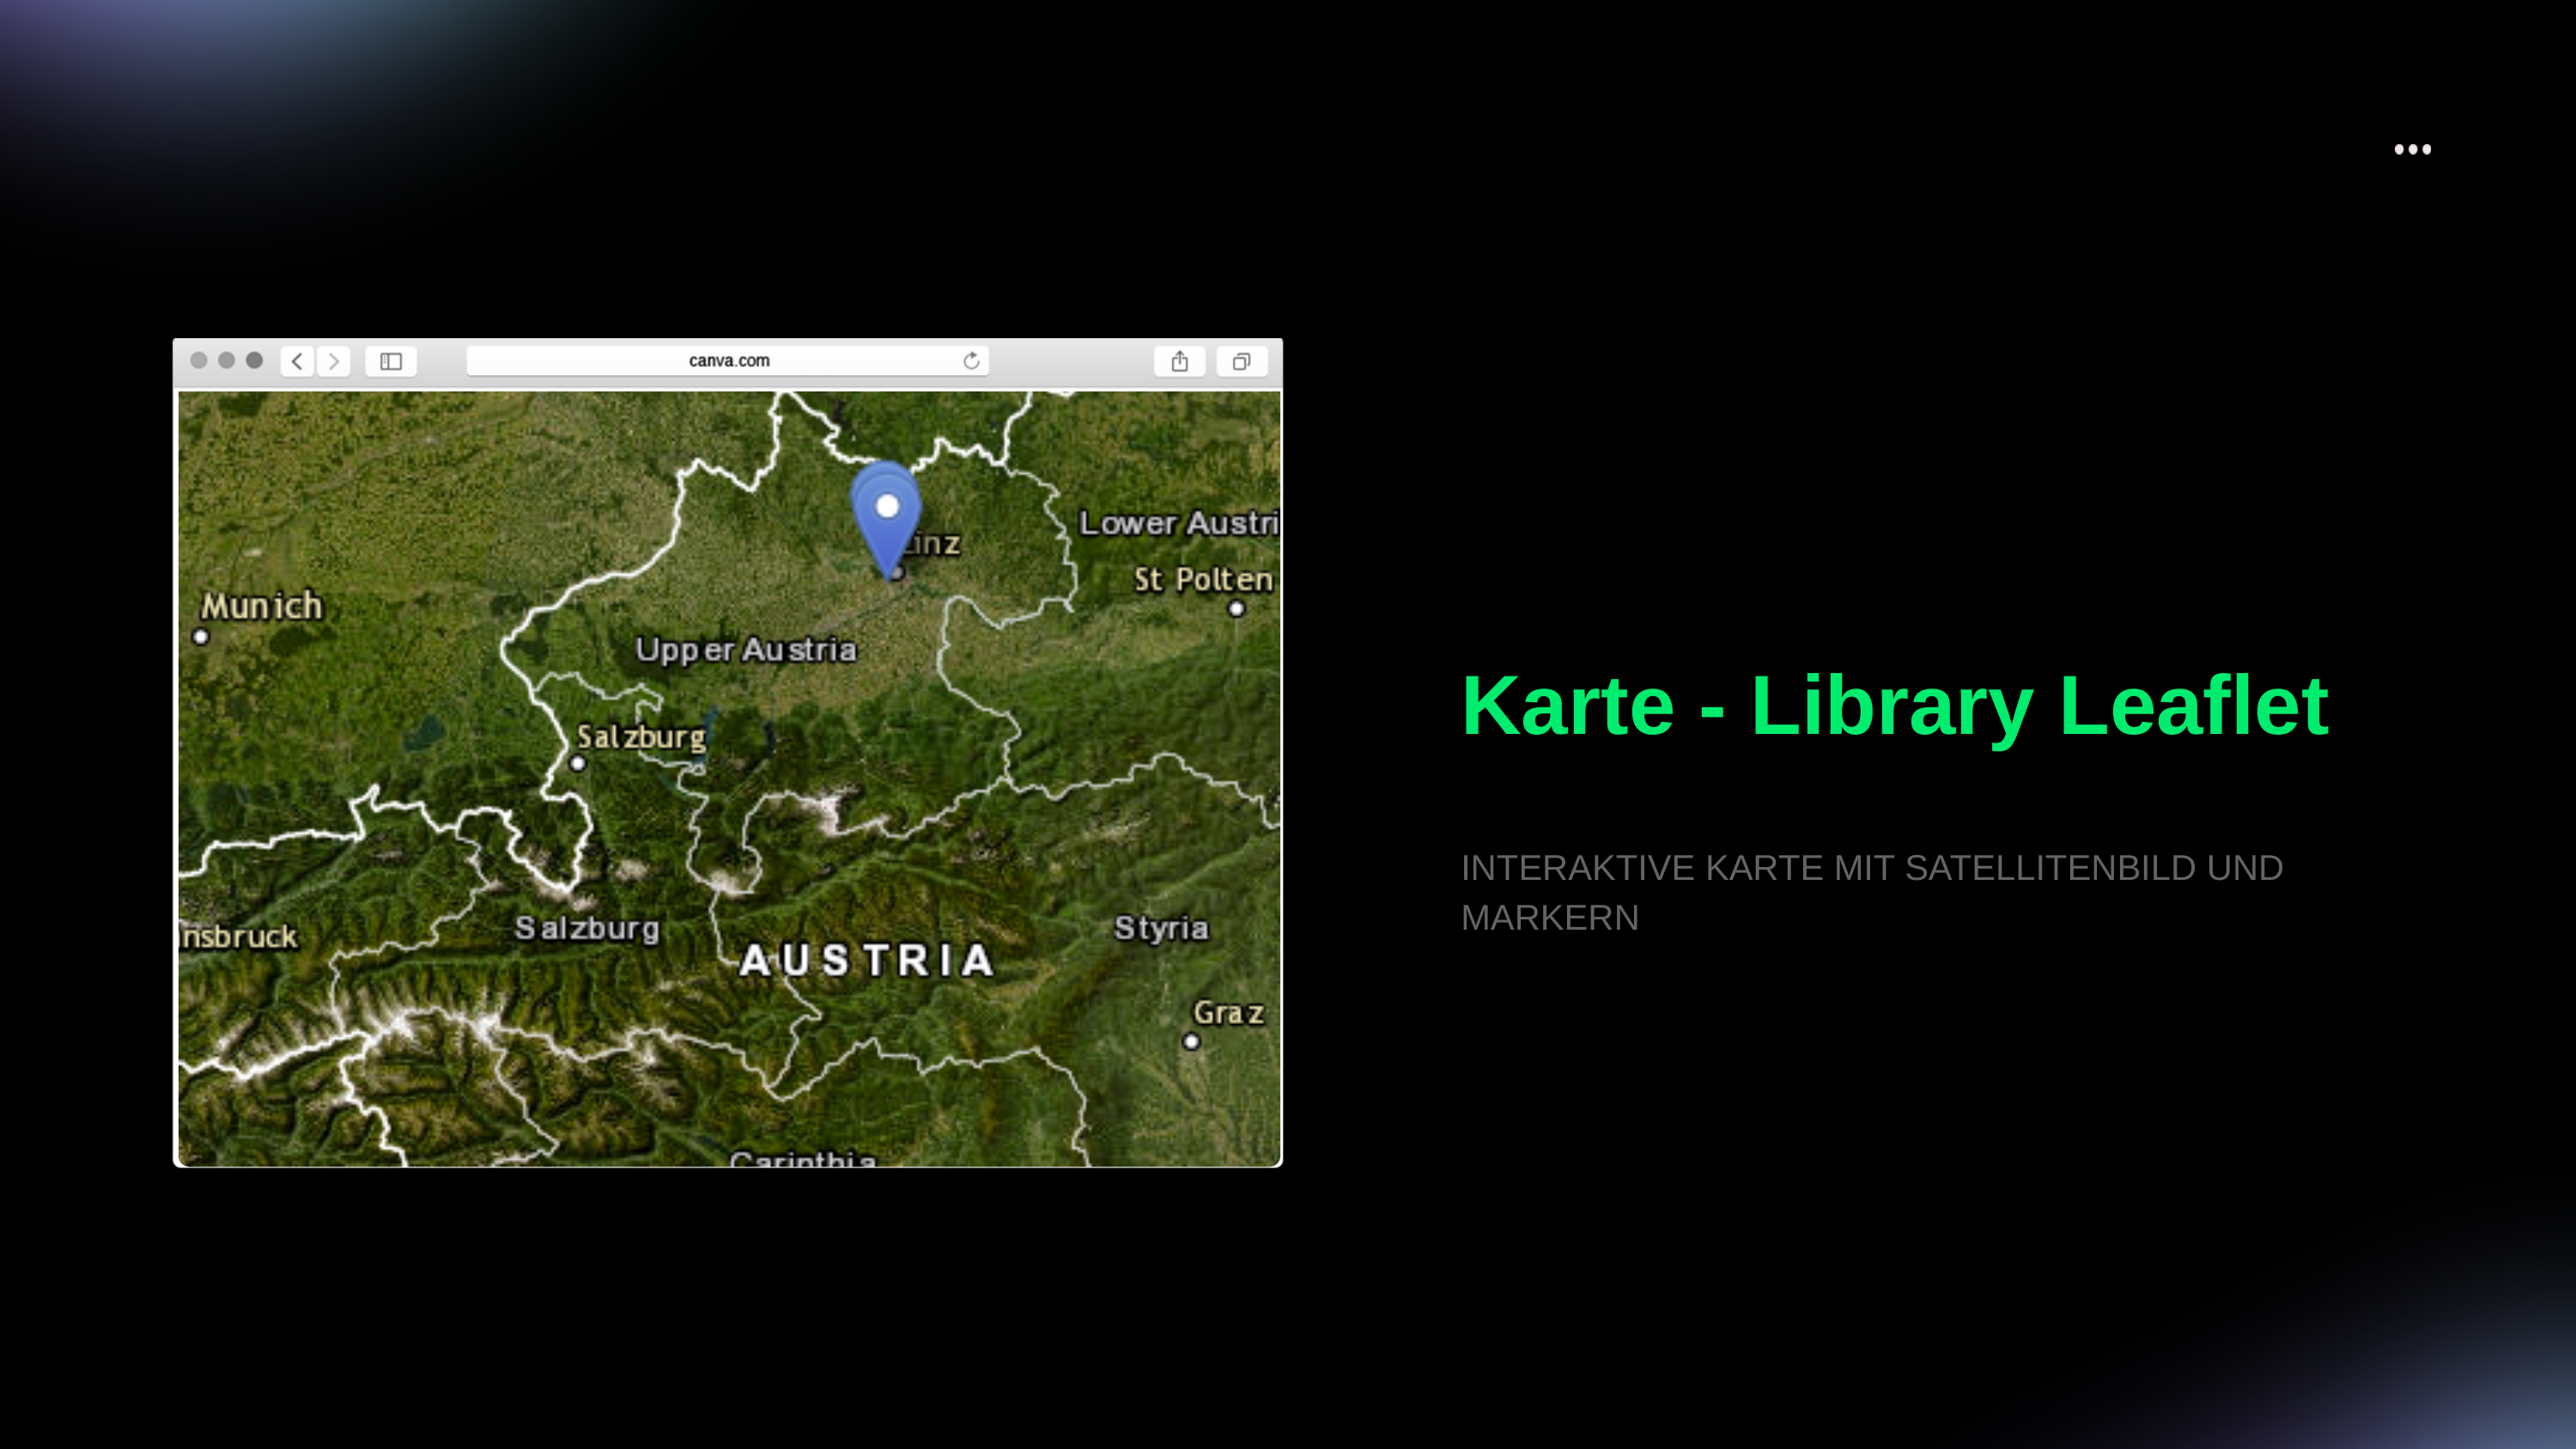

Karte - Library Leaflet
INTERAKTIVE KARTE MIT SATELLITENBILD UND MARKERN